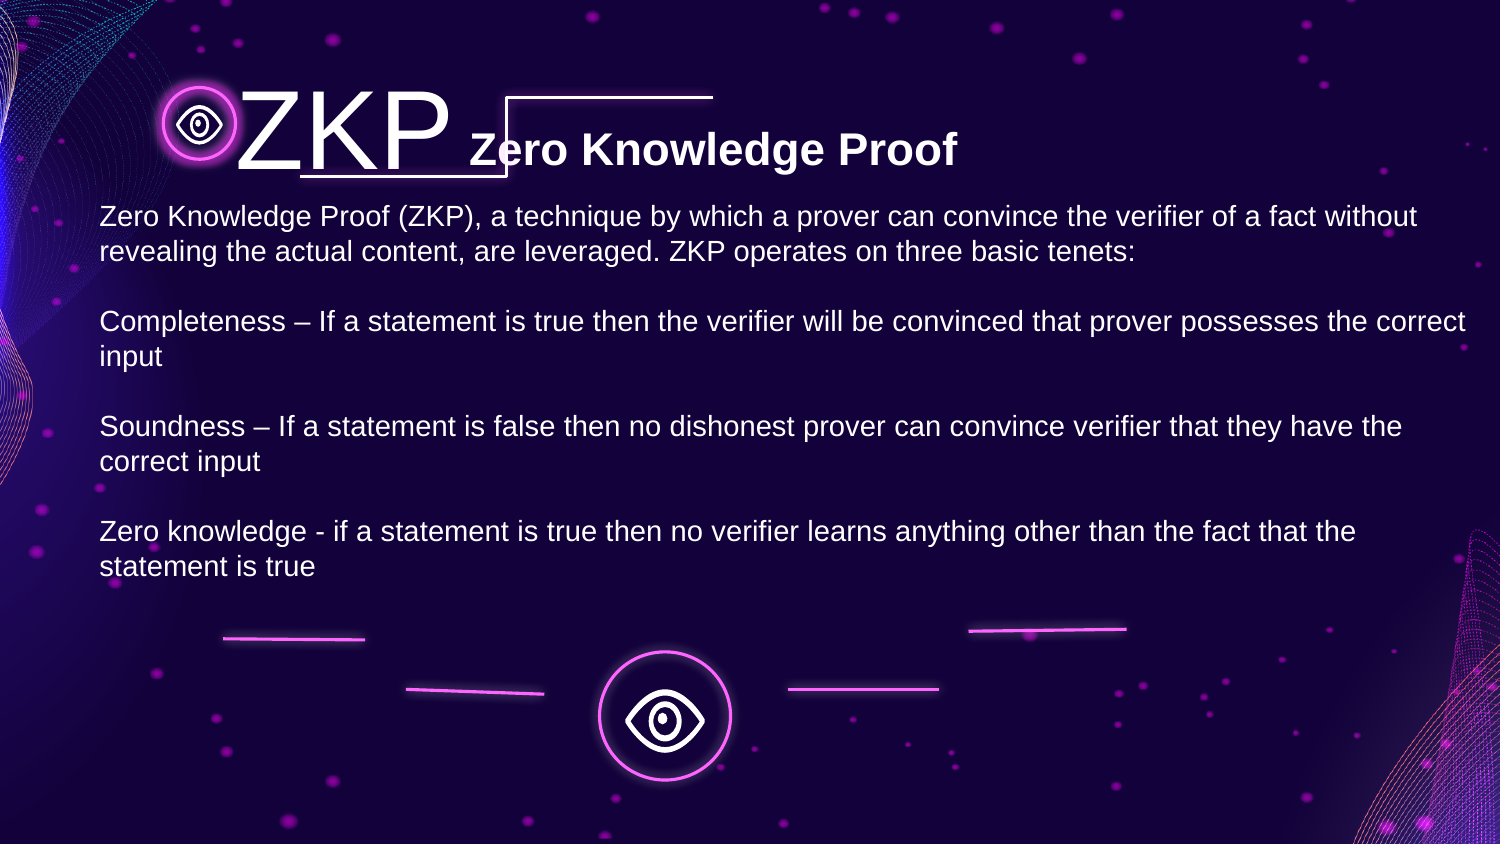

# ZKP

Zero Knowledge Proof

Zero Knowledge Proof (ZKP), a technique by which a prover can convince the verifier of a fact without revealing the actual content, are leveraged. ZKP operates on three basic tenets:
Completeness – If a statement is true then the verifier will be convinced that prover possesses the correct input

Soundness – If a statement is false then no dishonest prover can convince verifier that they have the correct input

Zero knowledge - if a statement is true then no verifier learns anything other than the fact that the statement is true